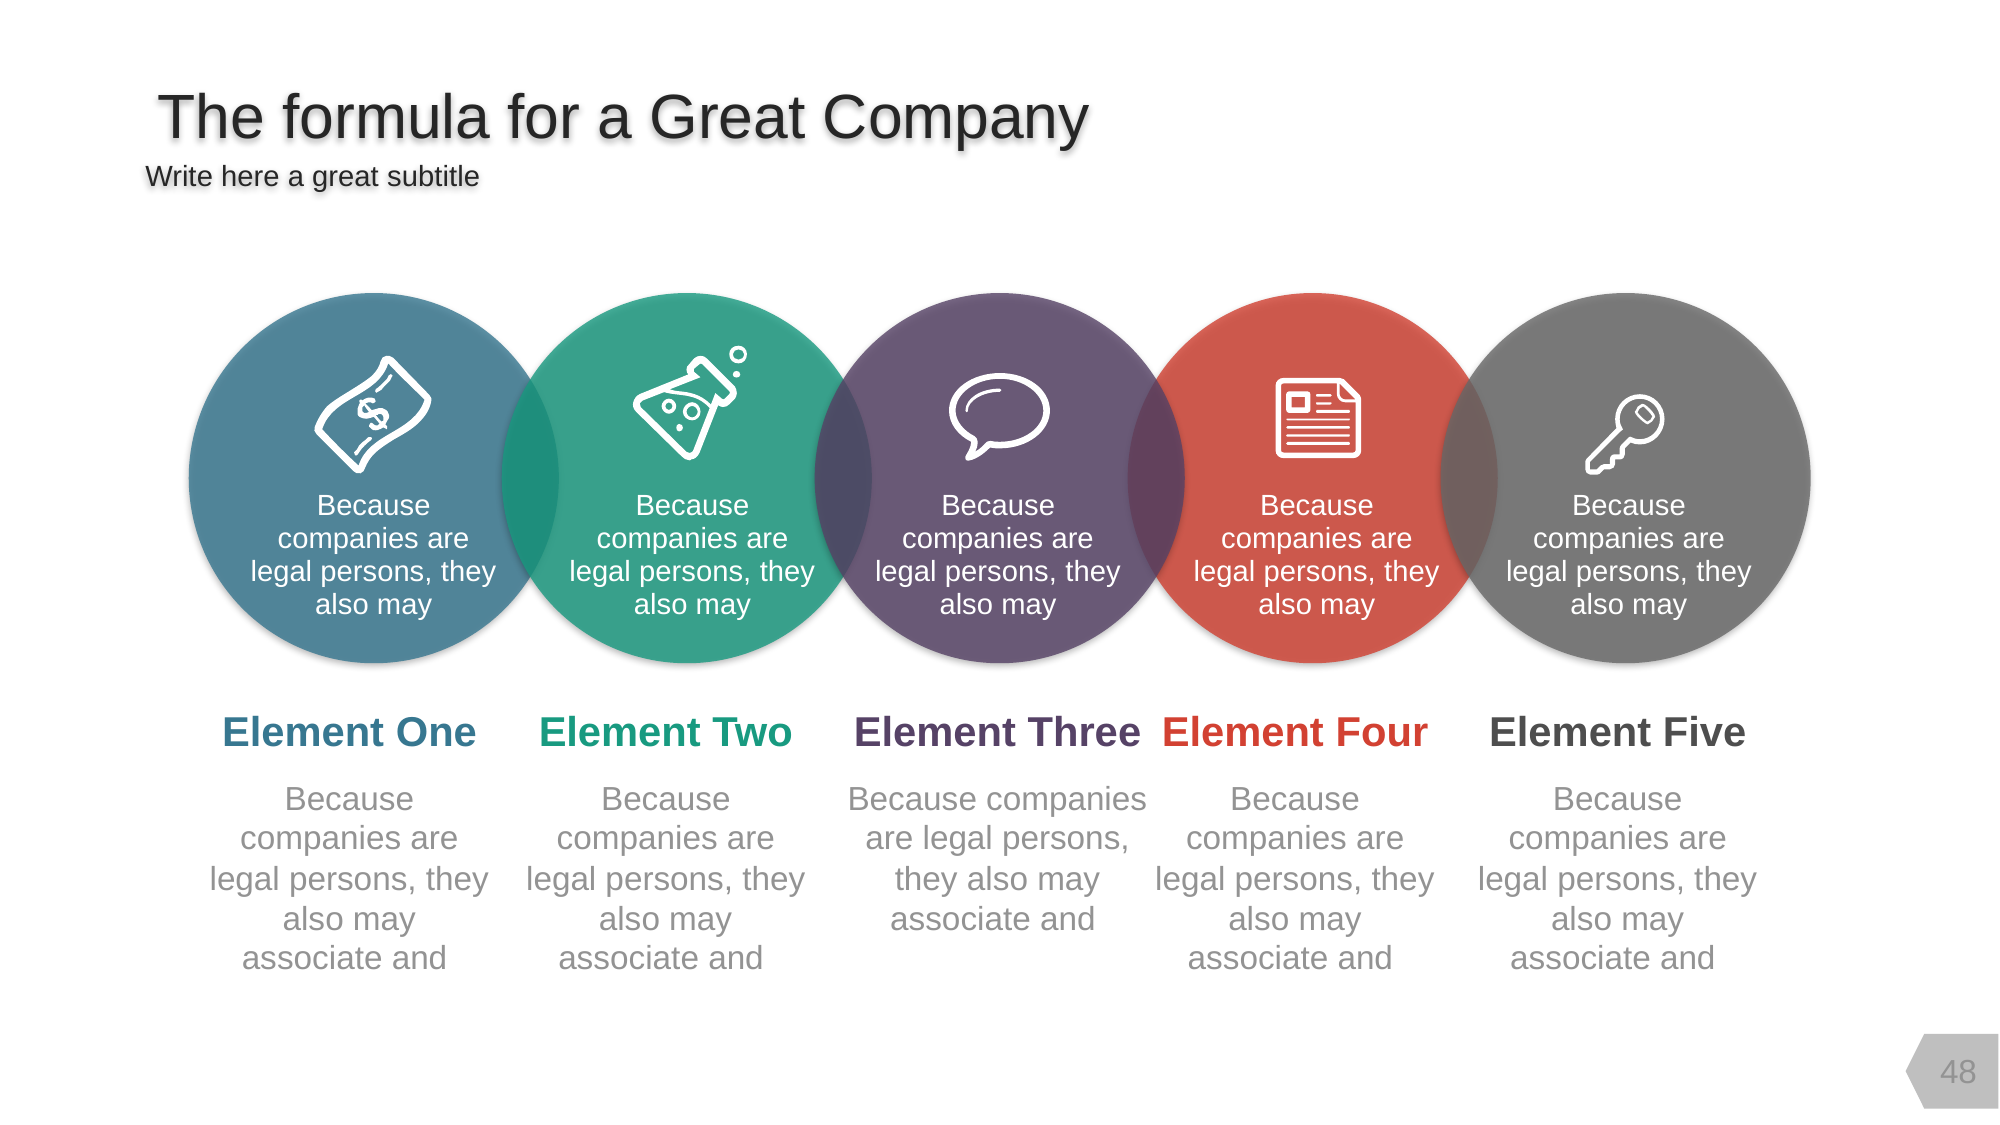

The formula for a Great Company
Write here a great subtitle

Because companies are legal persons, they also may
Because companies are legal persons, they also may
Because companies are legal persons, they also may
Because companies are legal persons, they also may
Because companies are legal persons, they also may
Element One

Because companies are legal persons, they also may associate and
Element Two

Because companies are legal persons, they also may associate and
Element Three

Because companies are legal persons, they also may associate and
Element Four

Because companies are legal persons, they also may associate and
Element Five

Because companies are legal persons, they also may associate and